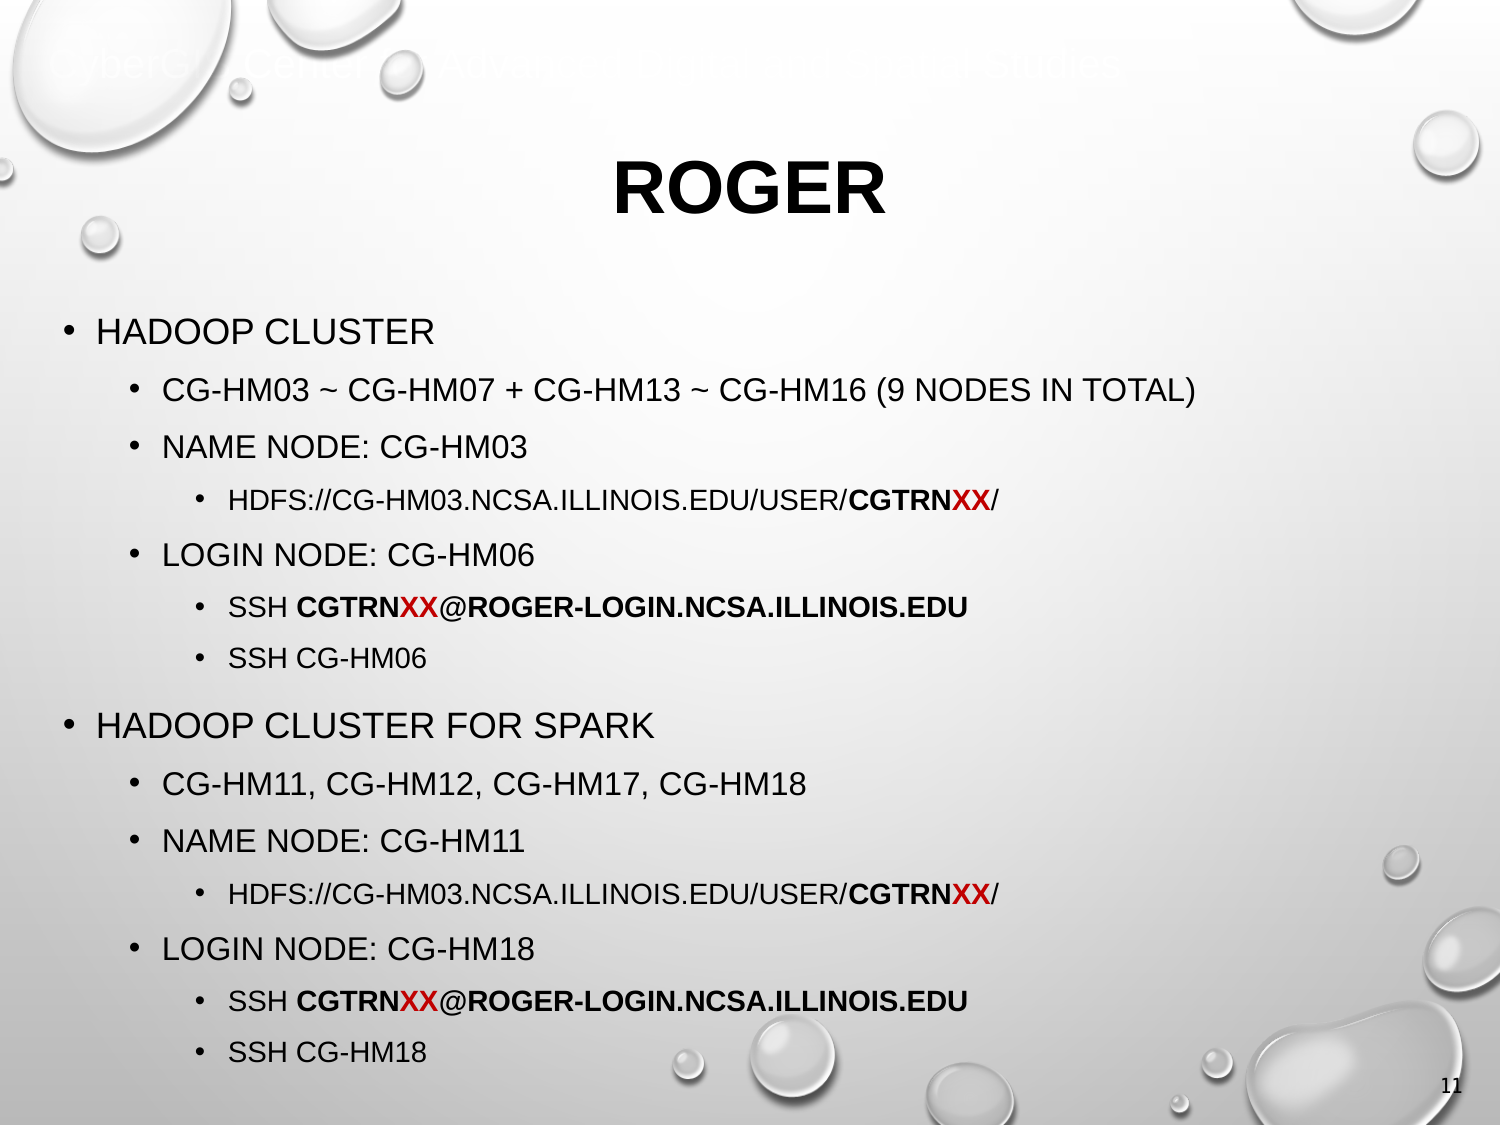

# ROGER
Hadoop cluster
cg-hm03 ~ cg-hm07 + cg-hm13 ~ cg-hm16 (9 nodes in total)
name node: cg-hm03
hdfs://cg-hm03.ncsa.illinois.edu/user/cgtrnXX/
login node: cg-hm06
ssh cgtrnXX@roger-login.ncsa.illinois.edu
ssh cg-hm06
Hadoop cluster for Spark
cg-hm11, cg-hm12, cg-hm17, cg-hm18
name node: cg-hm11
hdfs://cg-hm03.ncsa.illinois.edu/user/cgtrnXX/
login node: cg-hm18
ssh cgtrnXX@roger-login.ncsa.illinois.edu
ssh cg-hm18

11